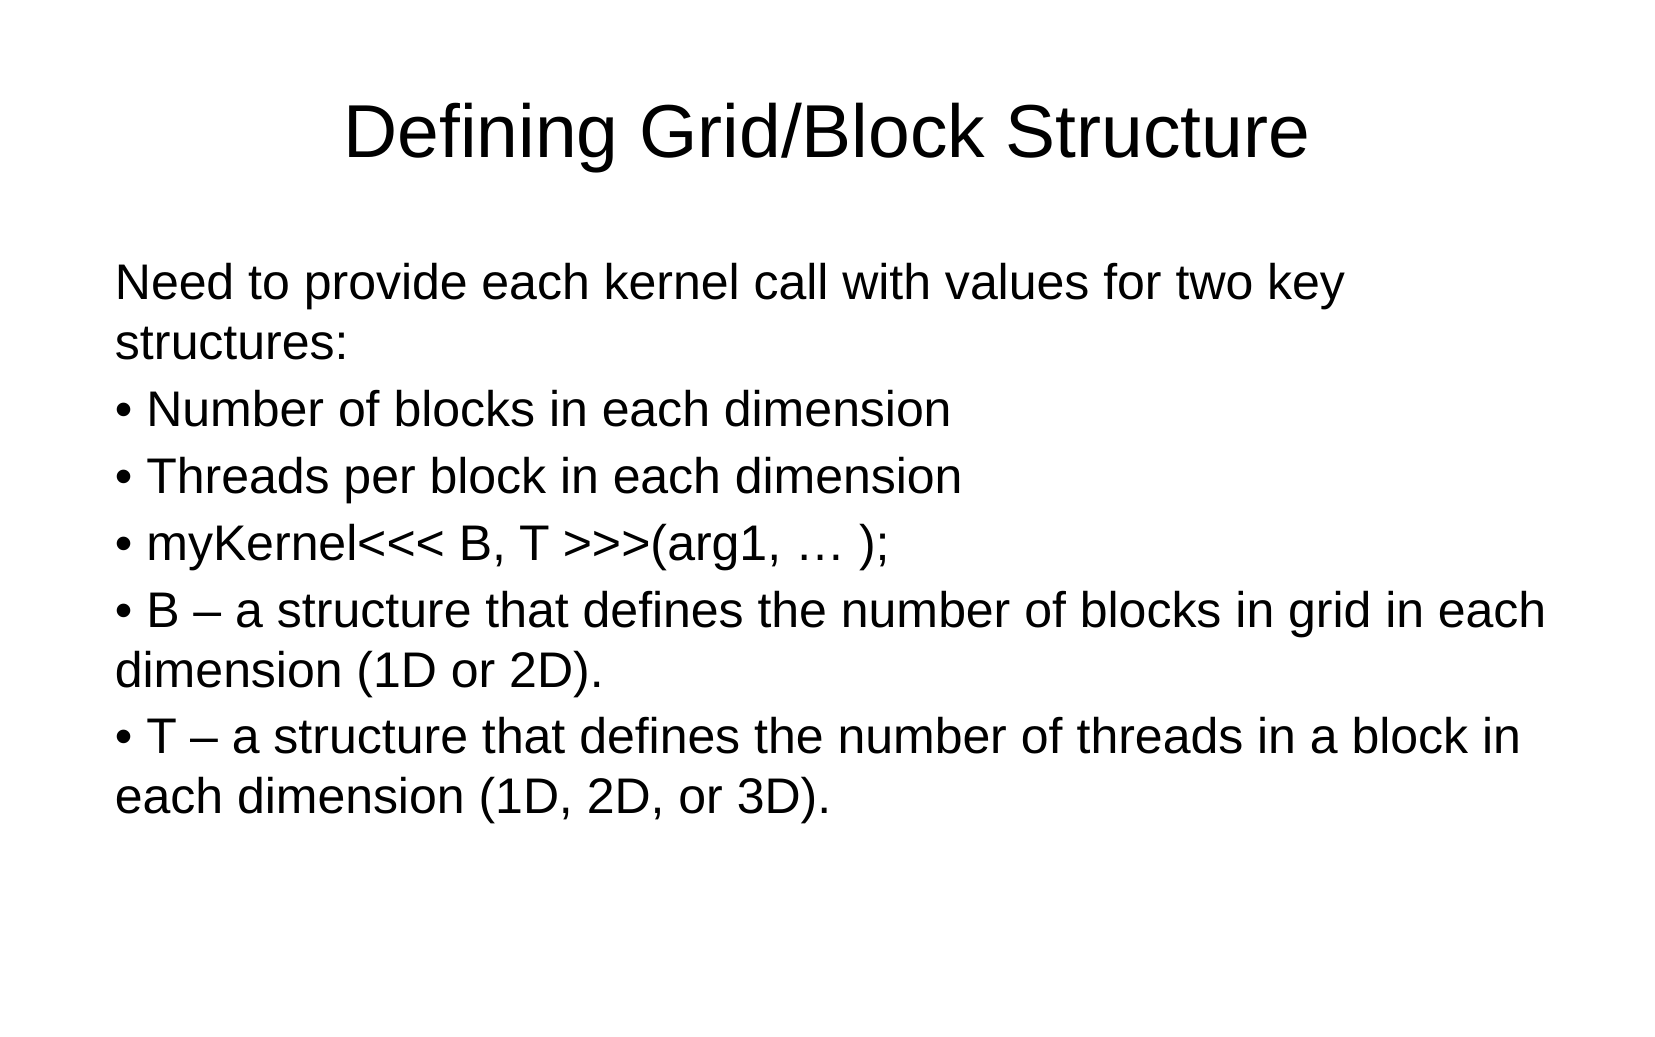

# Defining Grid/Block Structure
Need to provide each kernel call with values for two key structures:
• Number of blocks in each dimension
• Threads per block in each dimension
• myKernel<<< B, T >>>(arg1, … );
• B – a structure that defines the number of blocks in grid in each dimension (1D or 2D).
• T – a structure that defines the number of threads in a block in each dimension (1D, 2D, or 3D).